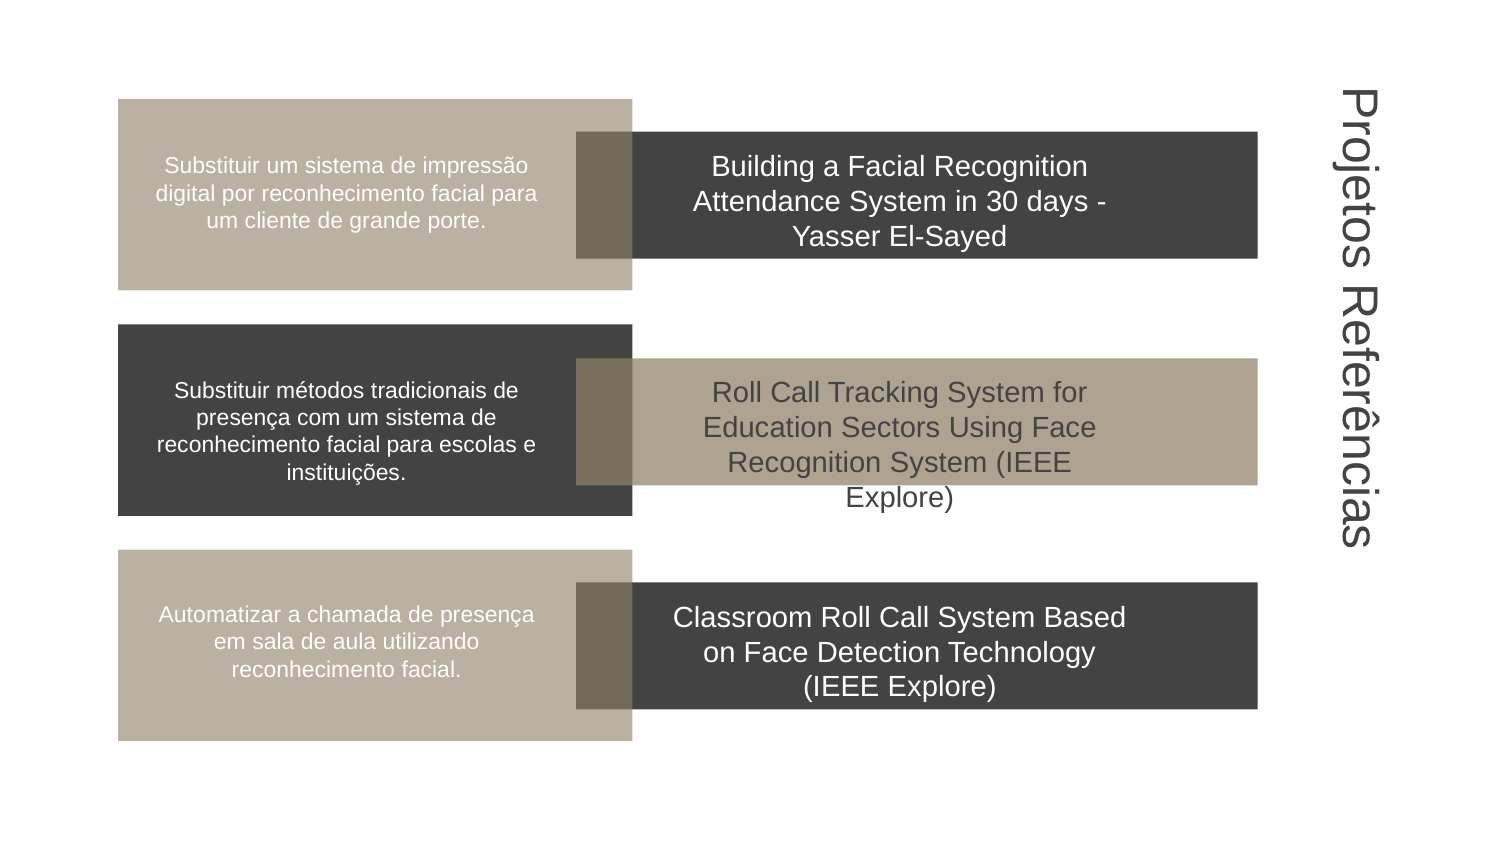

Building a Facial Recognition Attendance System in 30 days - Yasser El-Sayed

Substituir um sistema de impressão digital por reconhecimento facial para um cliente de grande porte.
# Projetos Referências

Roll Call Tracking System for Education Sectors Using Face Recognition System (IEEE Explore)

Substituir métodos tradicionais de presença com um sistema de reconhecimento facial para escolas e instituições.

Classroom Roll Call System Based on Face Detection Technology (IEEE Explore)

Automatizar a chamada de presença em sala de aula utilizando reconhecimento facial.